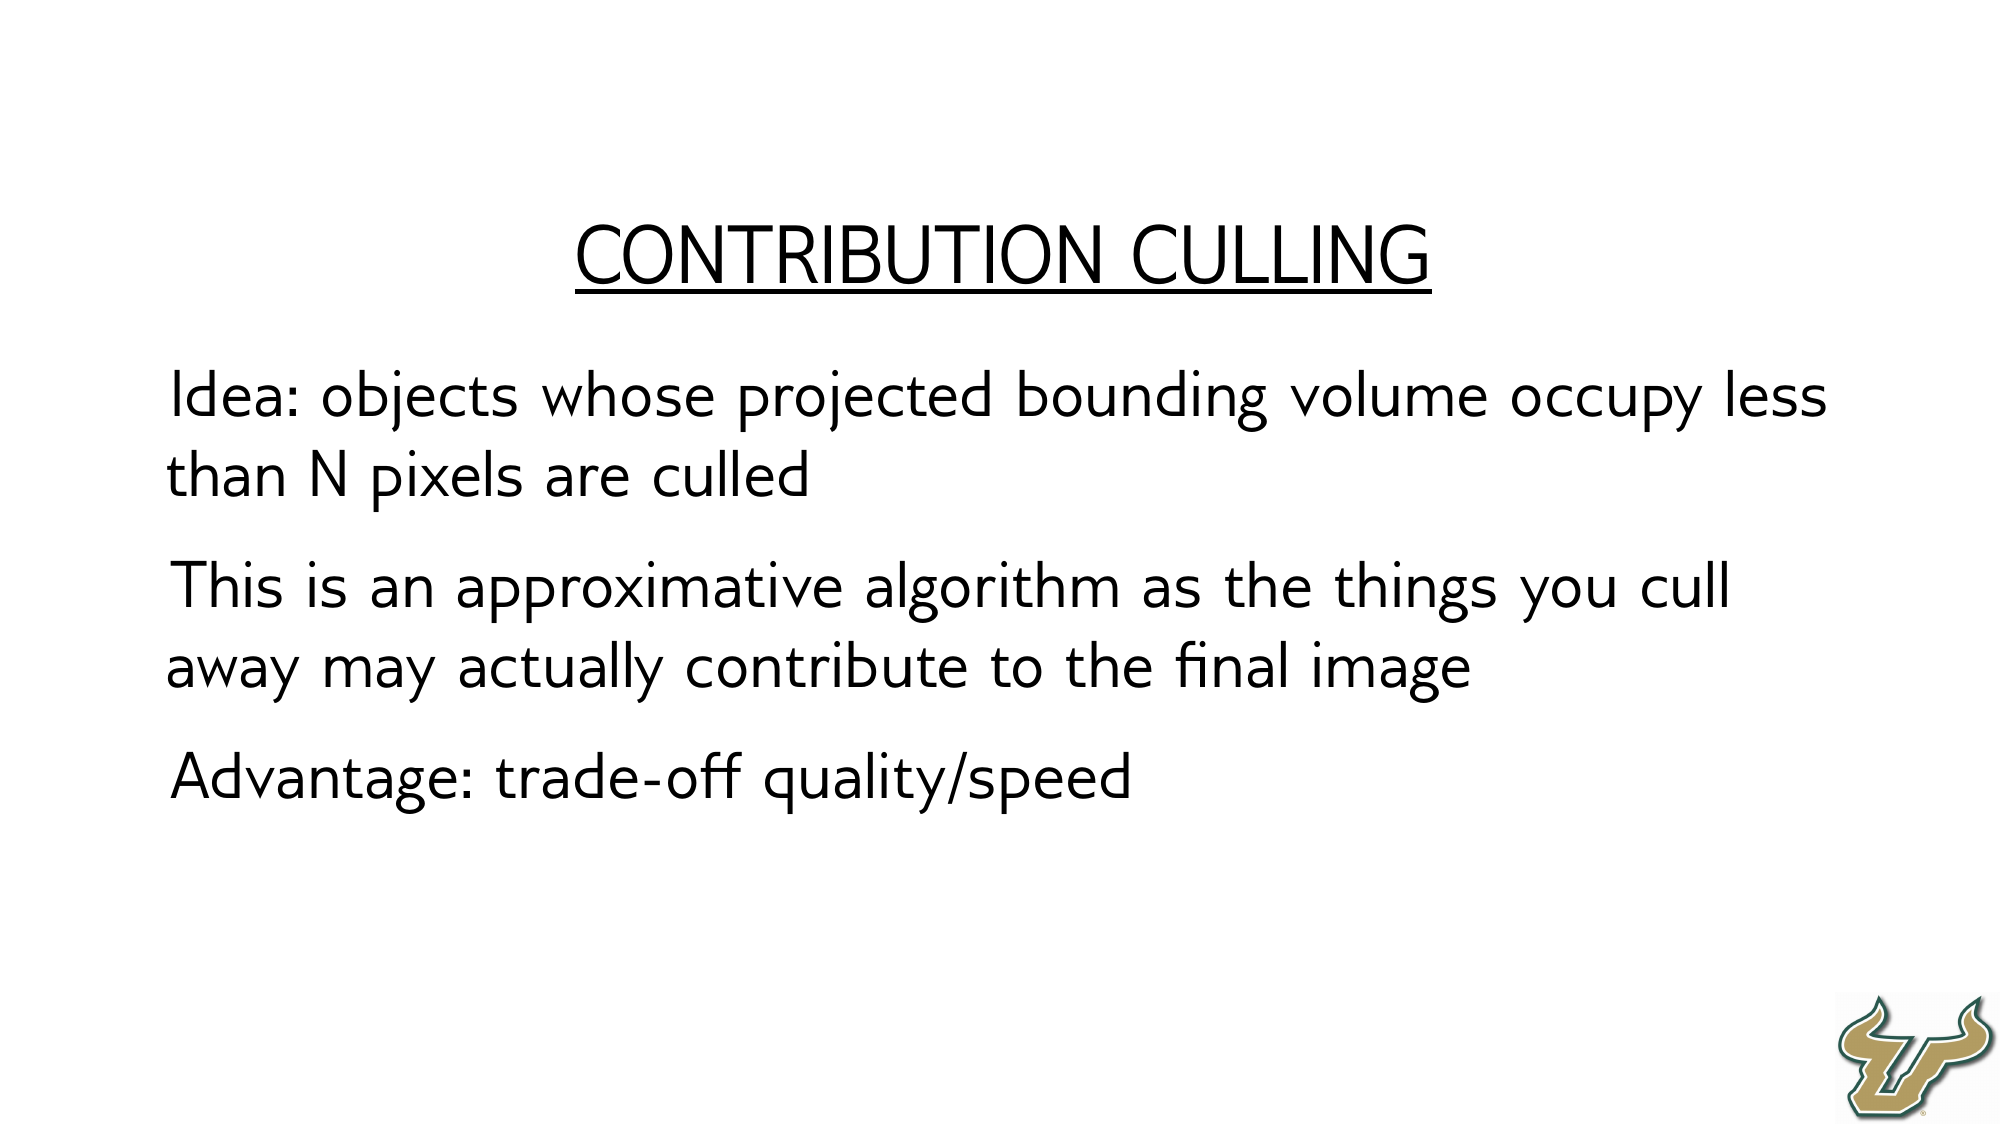

Contribution Culling
Idea: objects whose projected bounding volume occupy less than N pixels are culled
This is an approximative algorithm as the things you cull away may actually contribute to the final image
Advantage: trade-off quality/speed